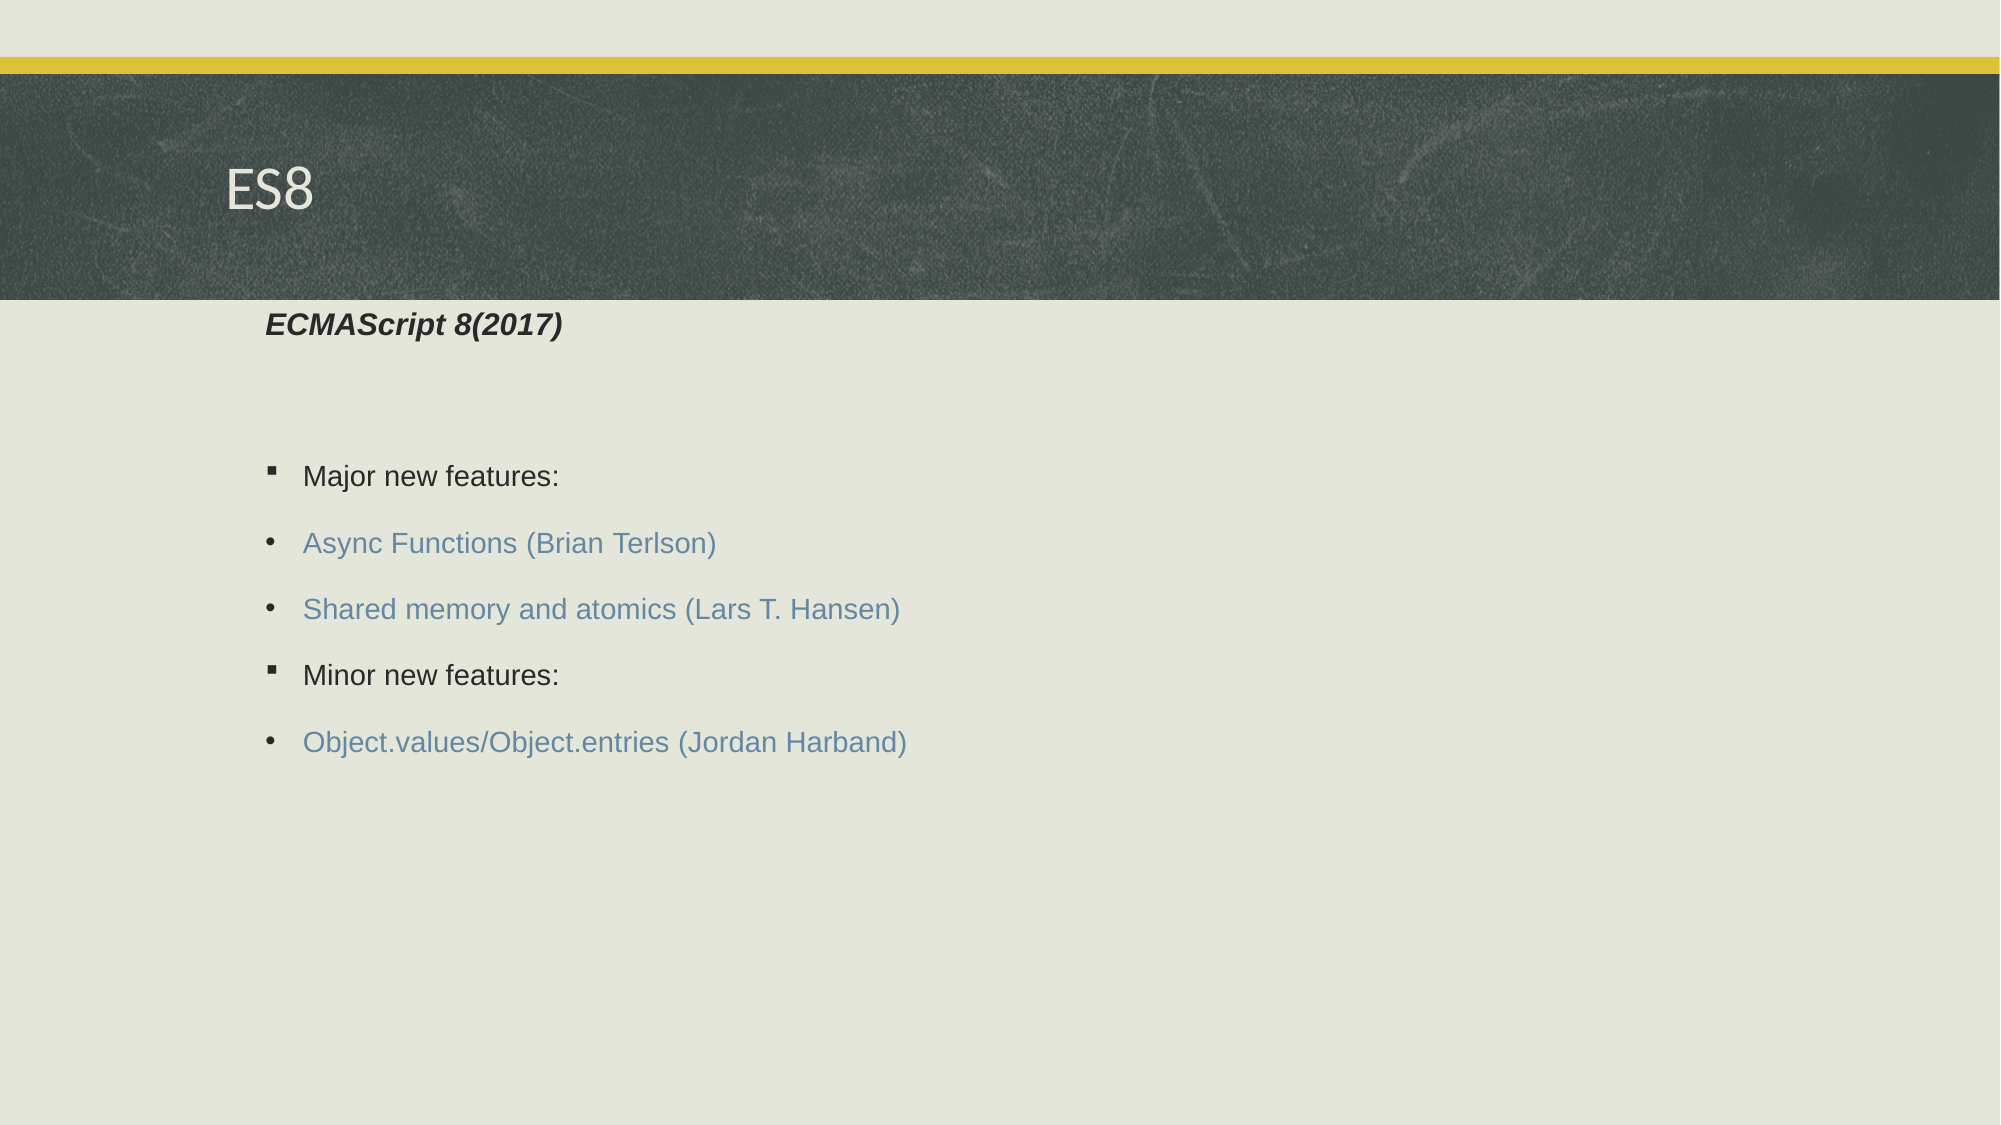

# ES8
ECMAScript 8(2017)

Major new features:
Async Functions (Brian Terlson)
Shared memory and atomics (Lars T. Hansen)
Minor new features:
Object.values/Object.entries (Jordan Harband)